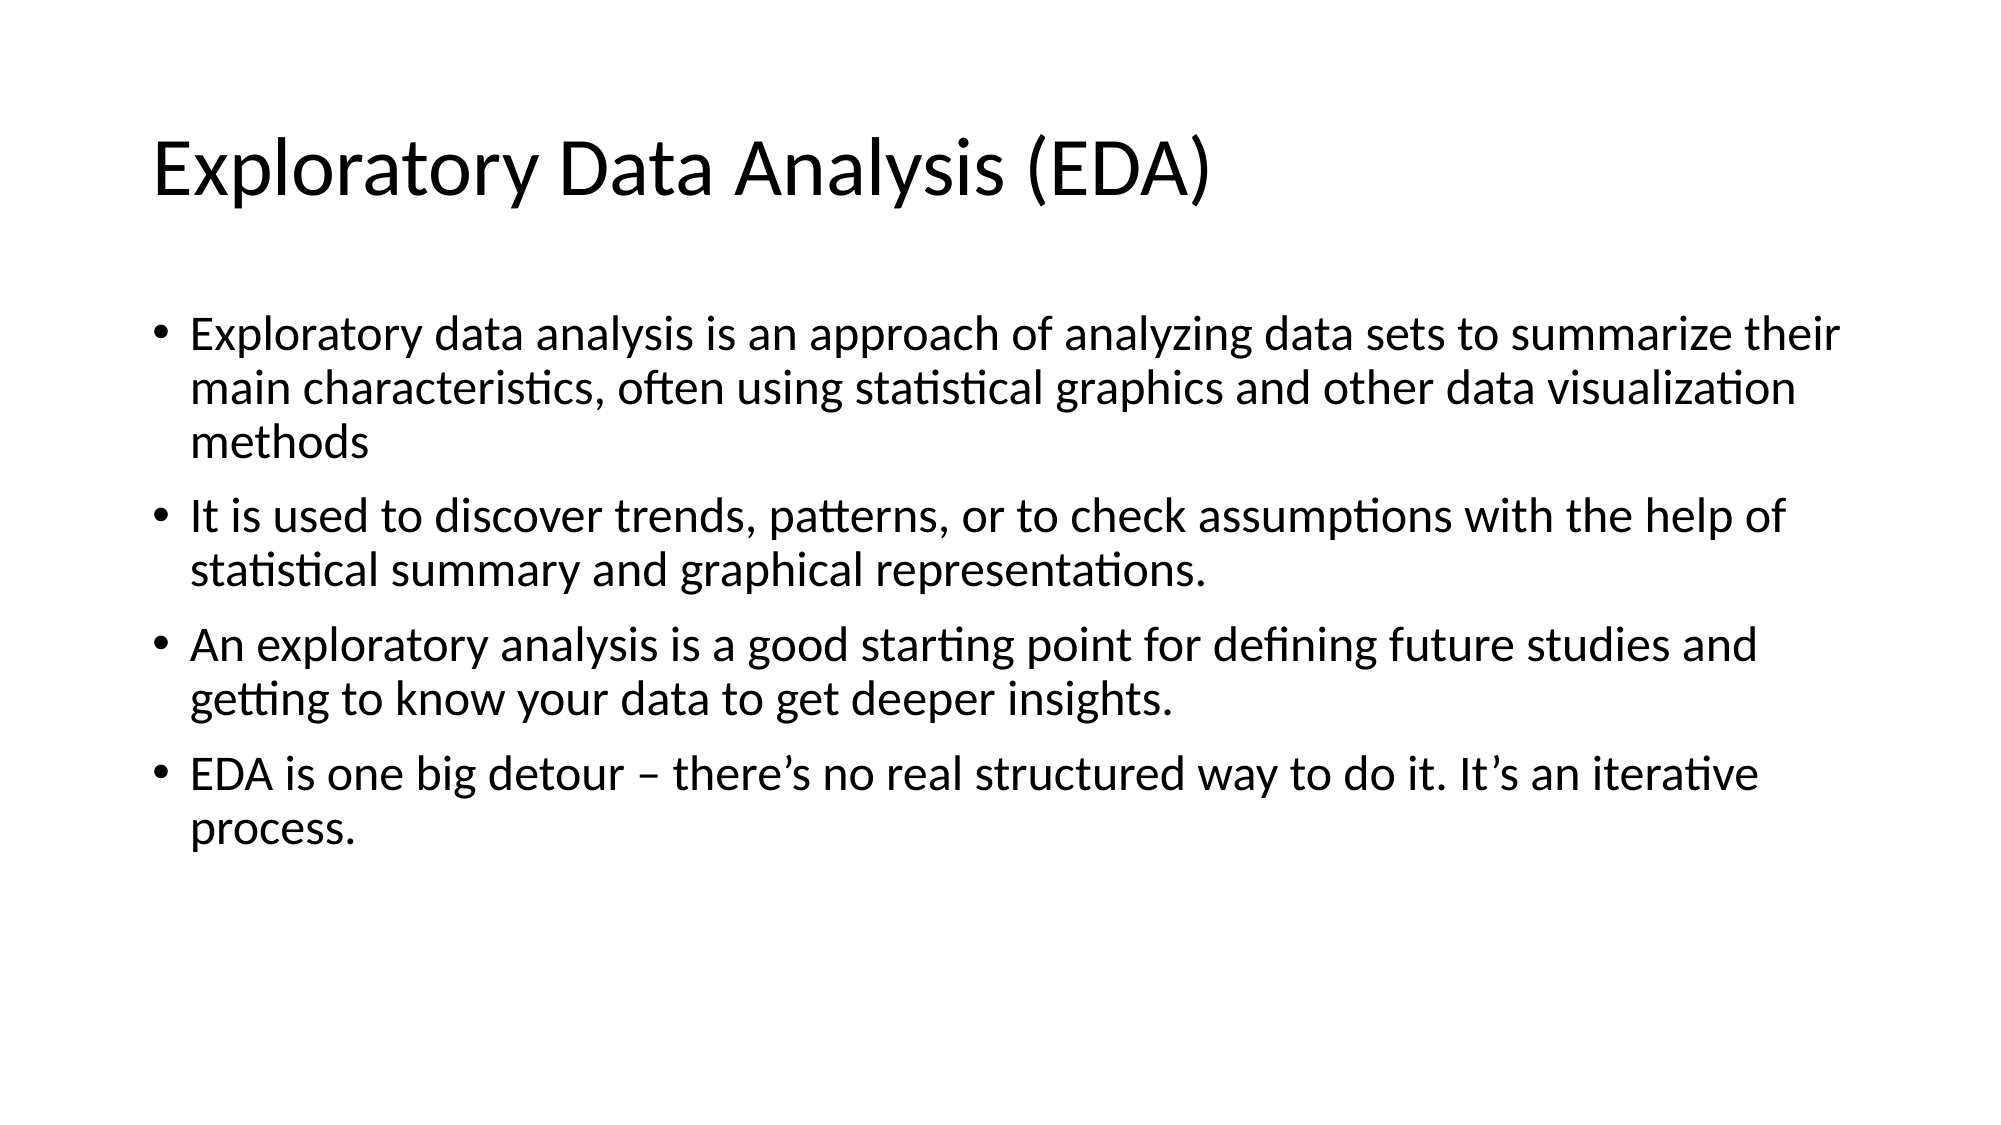

# Exploratory Data Analysis (EDA)
Exploratory data analysis is an approach of analyzing data sets to summarize their main characteristics, often using statistical graphics and other data visualization methods
It is used to discover trends, patterns, or to check assumptions with the help of statistical summary and graphical representations.
An exploratory analysis is a good starting point for defining future studies and getting to know your data to get deeper insights.
EDA is one big detour – there’s no real structured way to do it. It’s an iterative process.